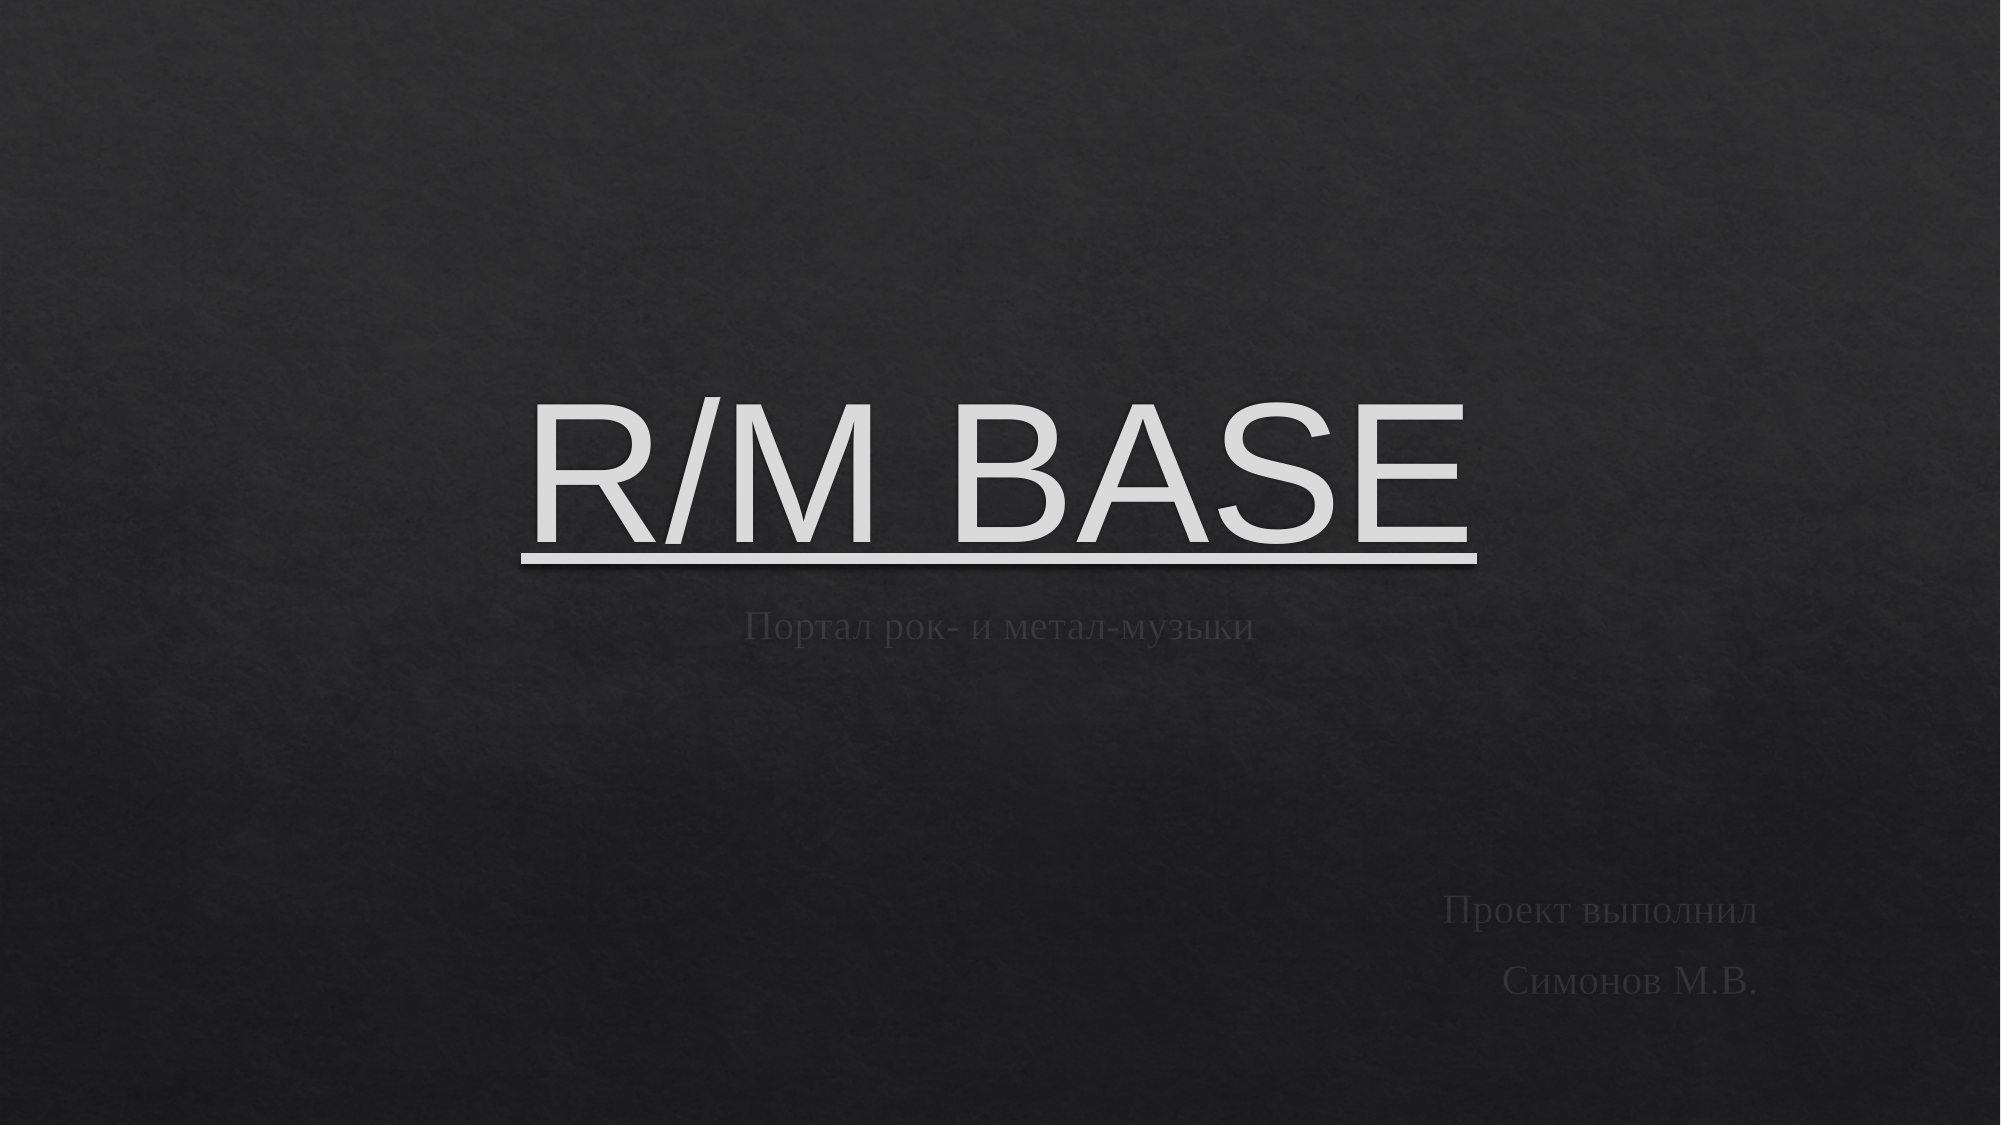

# R/M BASE
Портал рок- и метал-музыки

Проект выполнил
Симонов М.В.